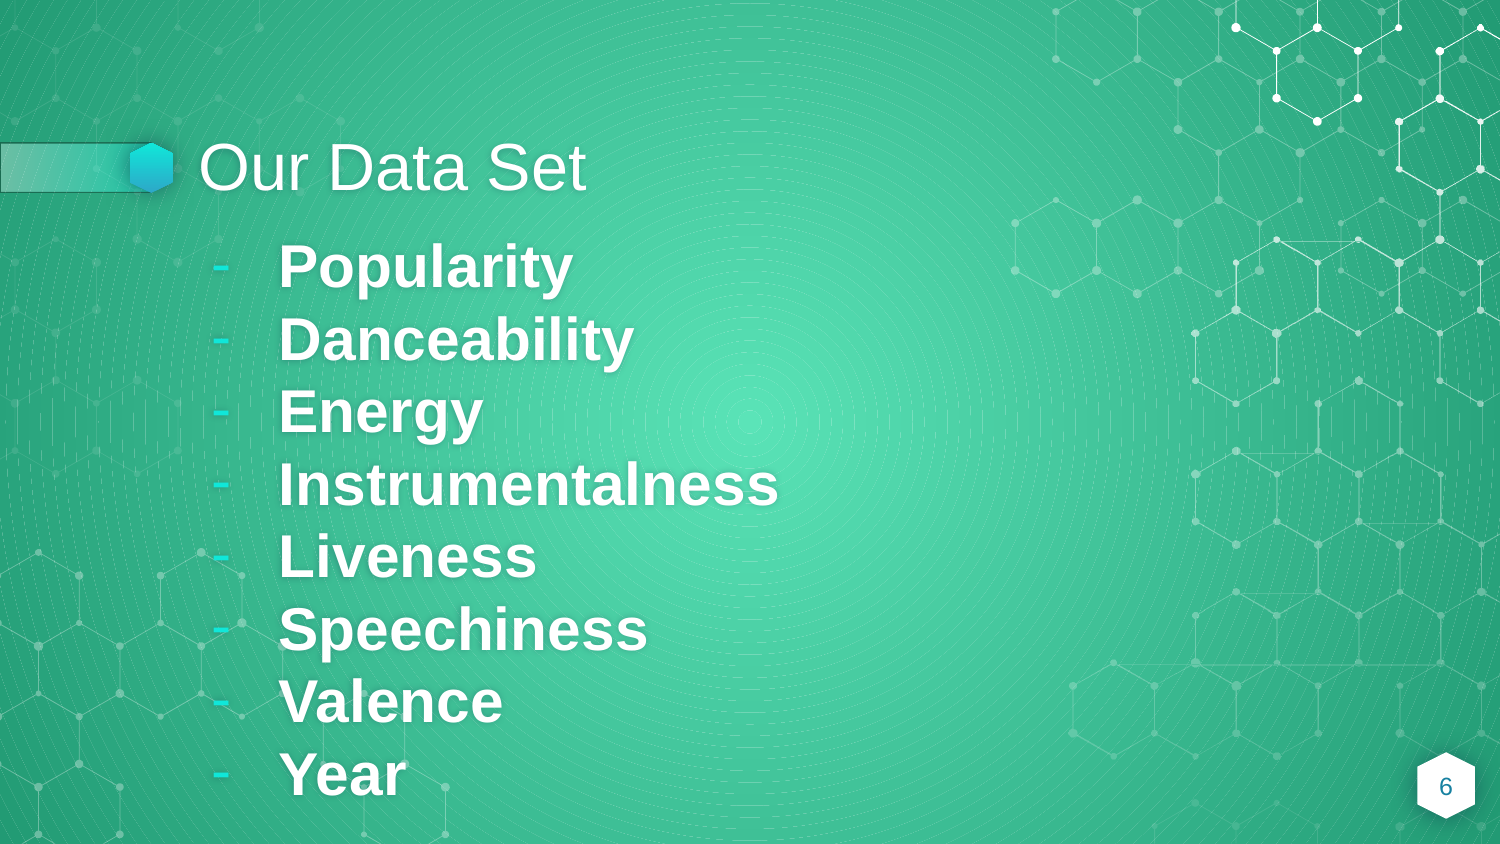

# Our Data Set
Popularity
Danceability
Energy
Instrumentalness
Liveness
Speechiness
Valence
Year
6